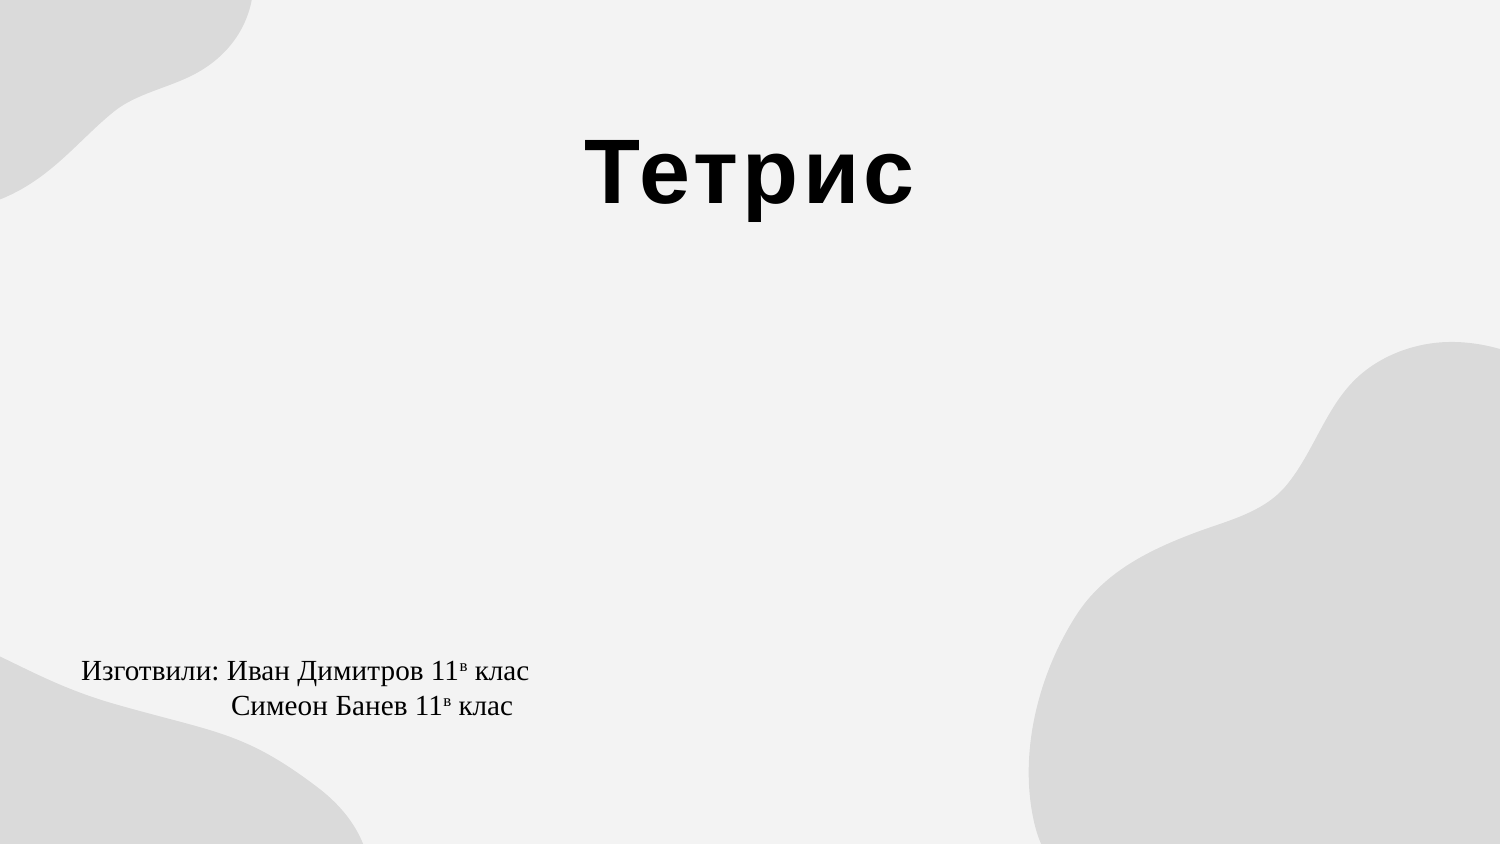

Тетрис

Изготвили: Иван Димитров 11в клас
	Симеон Банев 11в клас